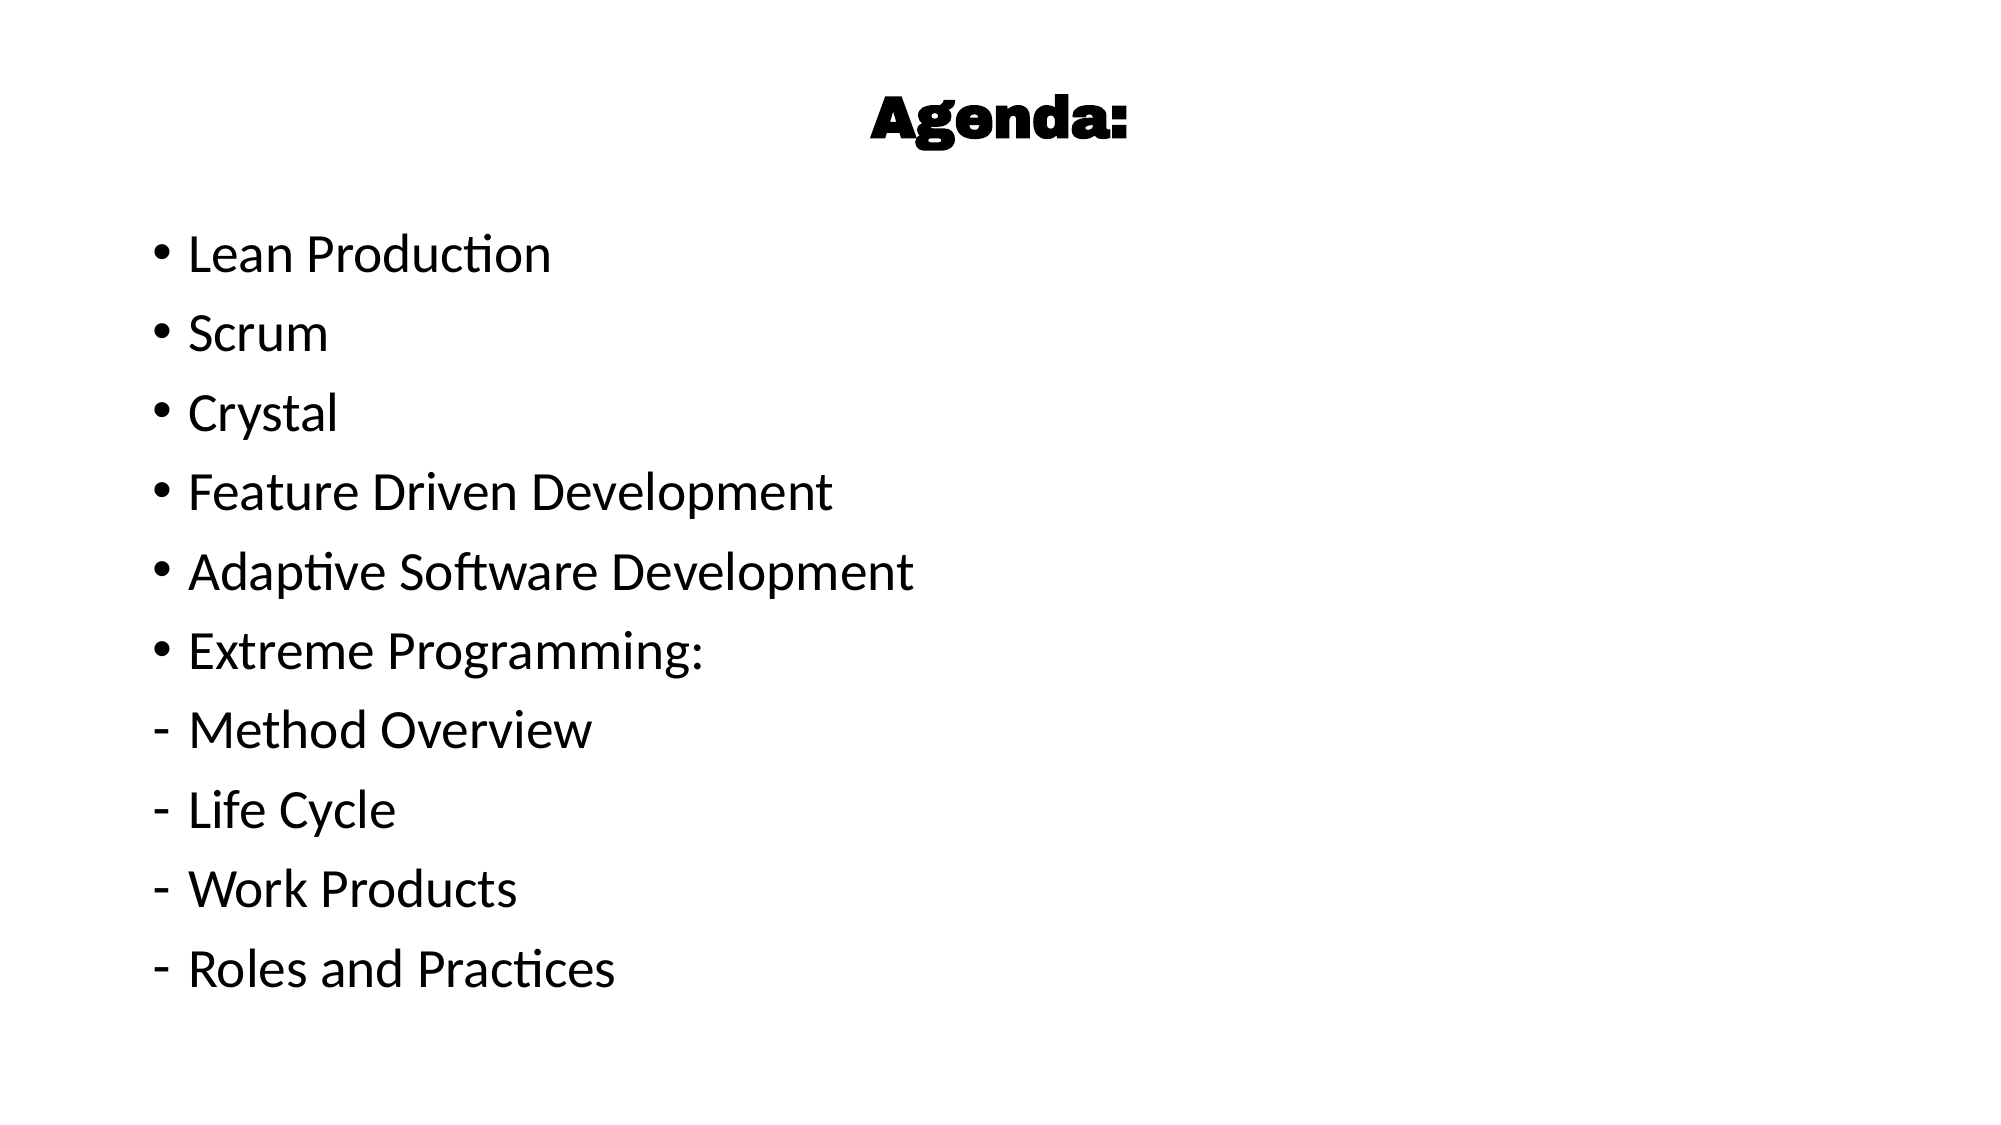

# Agenda:
Lean Production
Scrum
Crystal
Feature Driven Development
Adaptive Software Development
Extreme Programming:
Method Overview
Life Cycle
Work Products
Roles and Practices